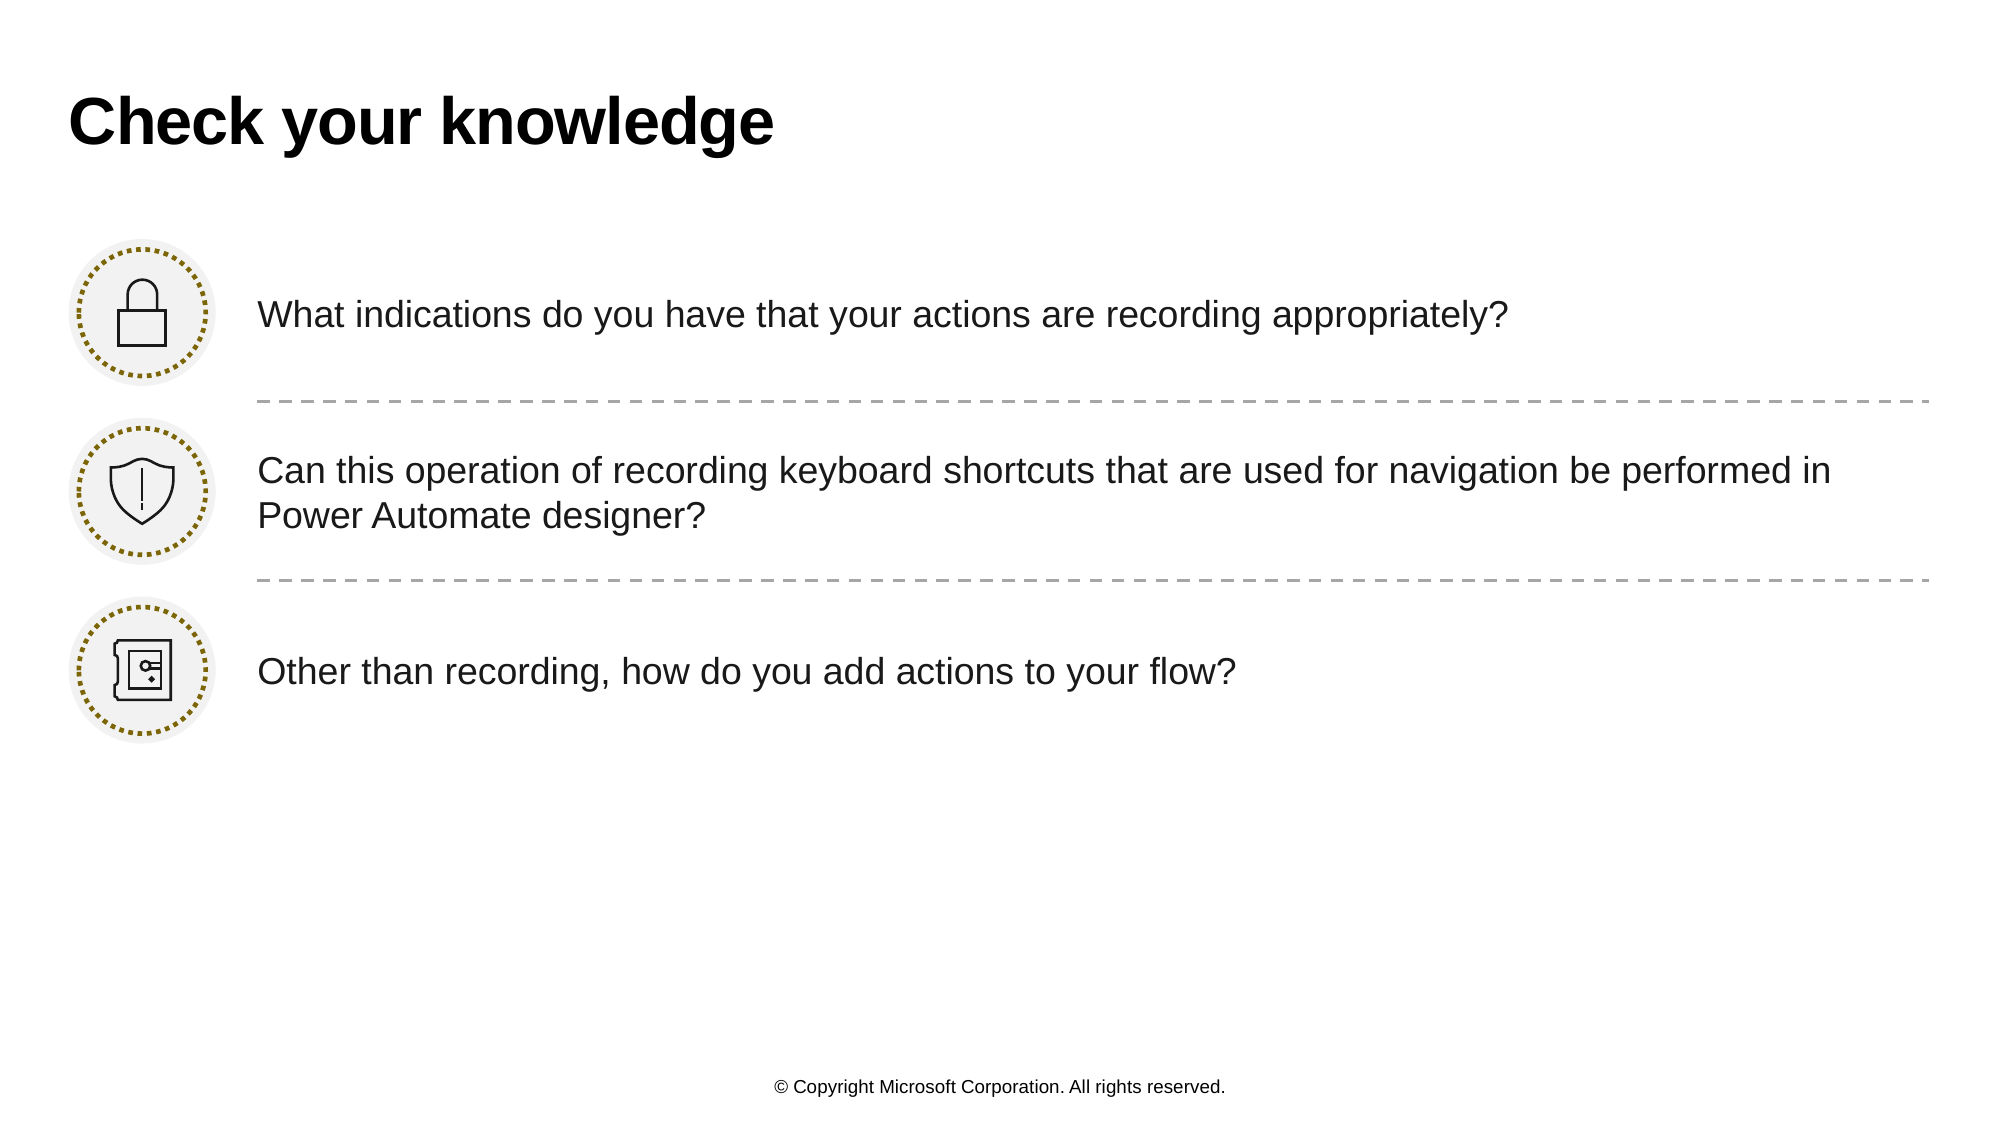

# Check your knowledge

What indications do you have that your actions are recording appropriately?

Can this operation of recording keyboard shortcuts that are used for navigation be performed in Power Automate designer?

Other than recording, how do you add actions to your flow?